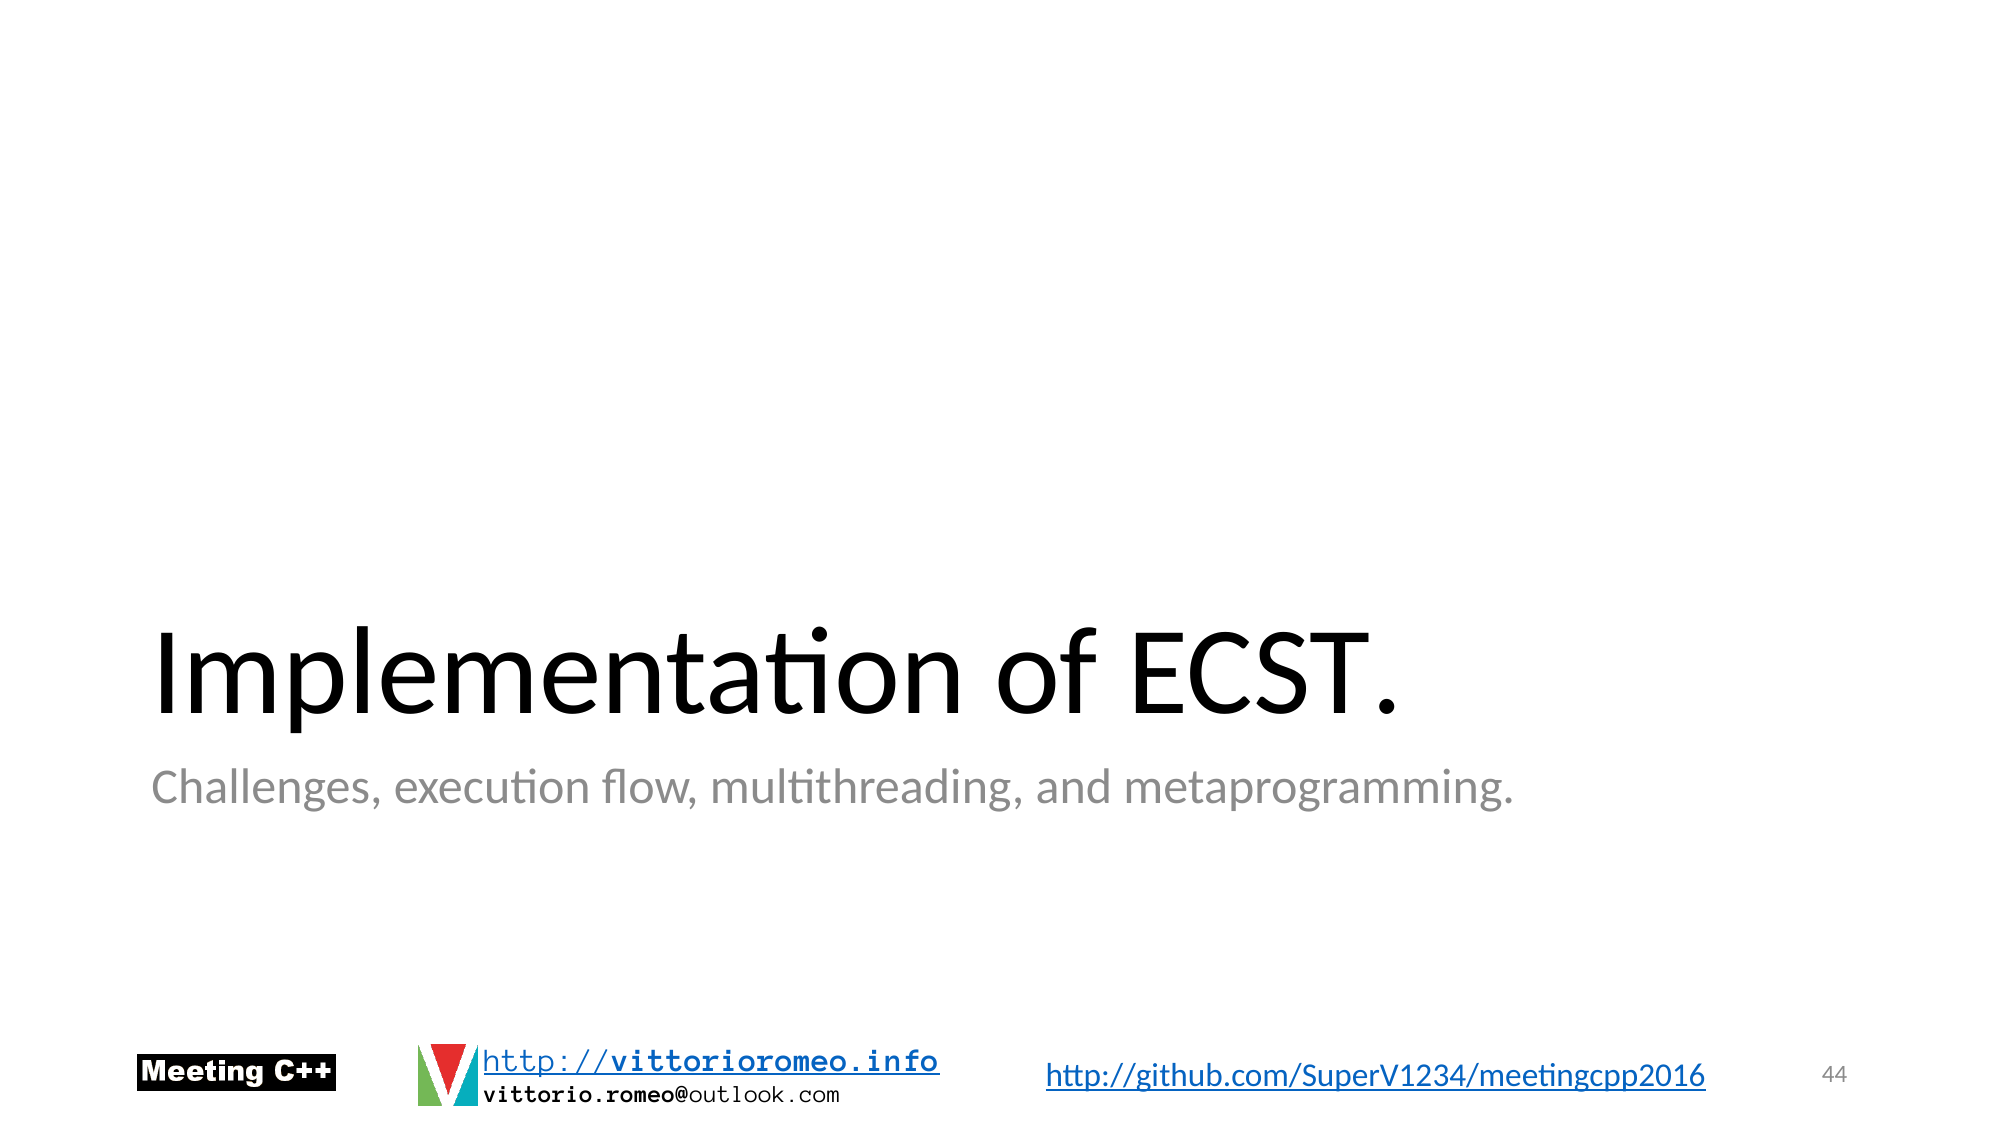

# Implementation of ECST.
Challenges, execution flow, multithreading, and metaprogramming.
44